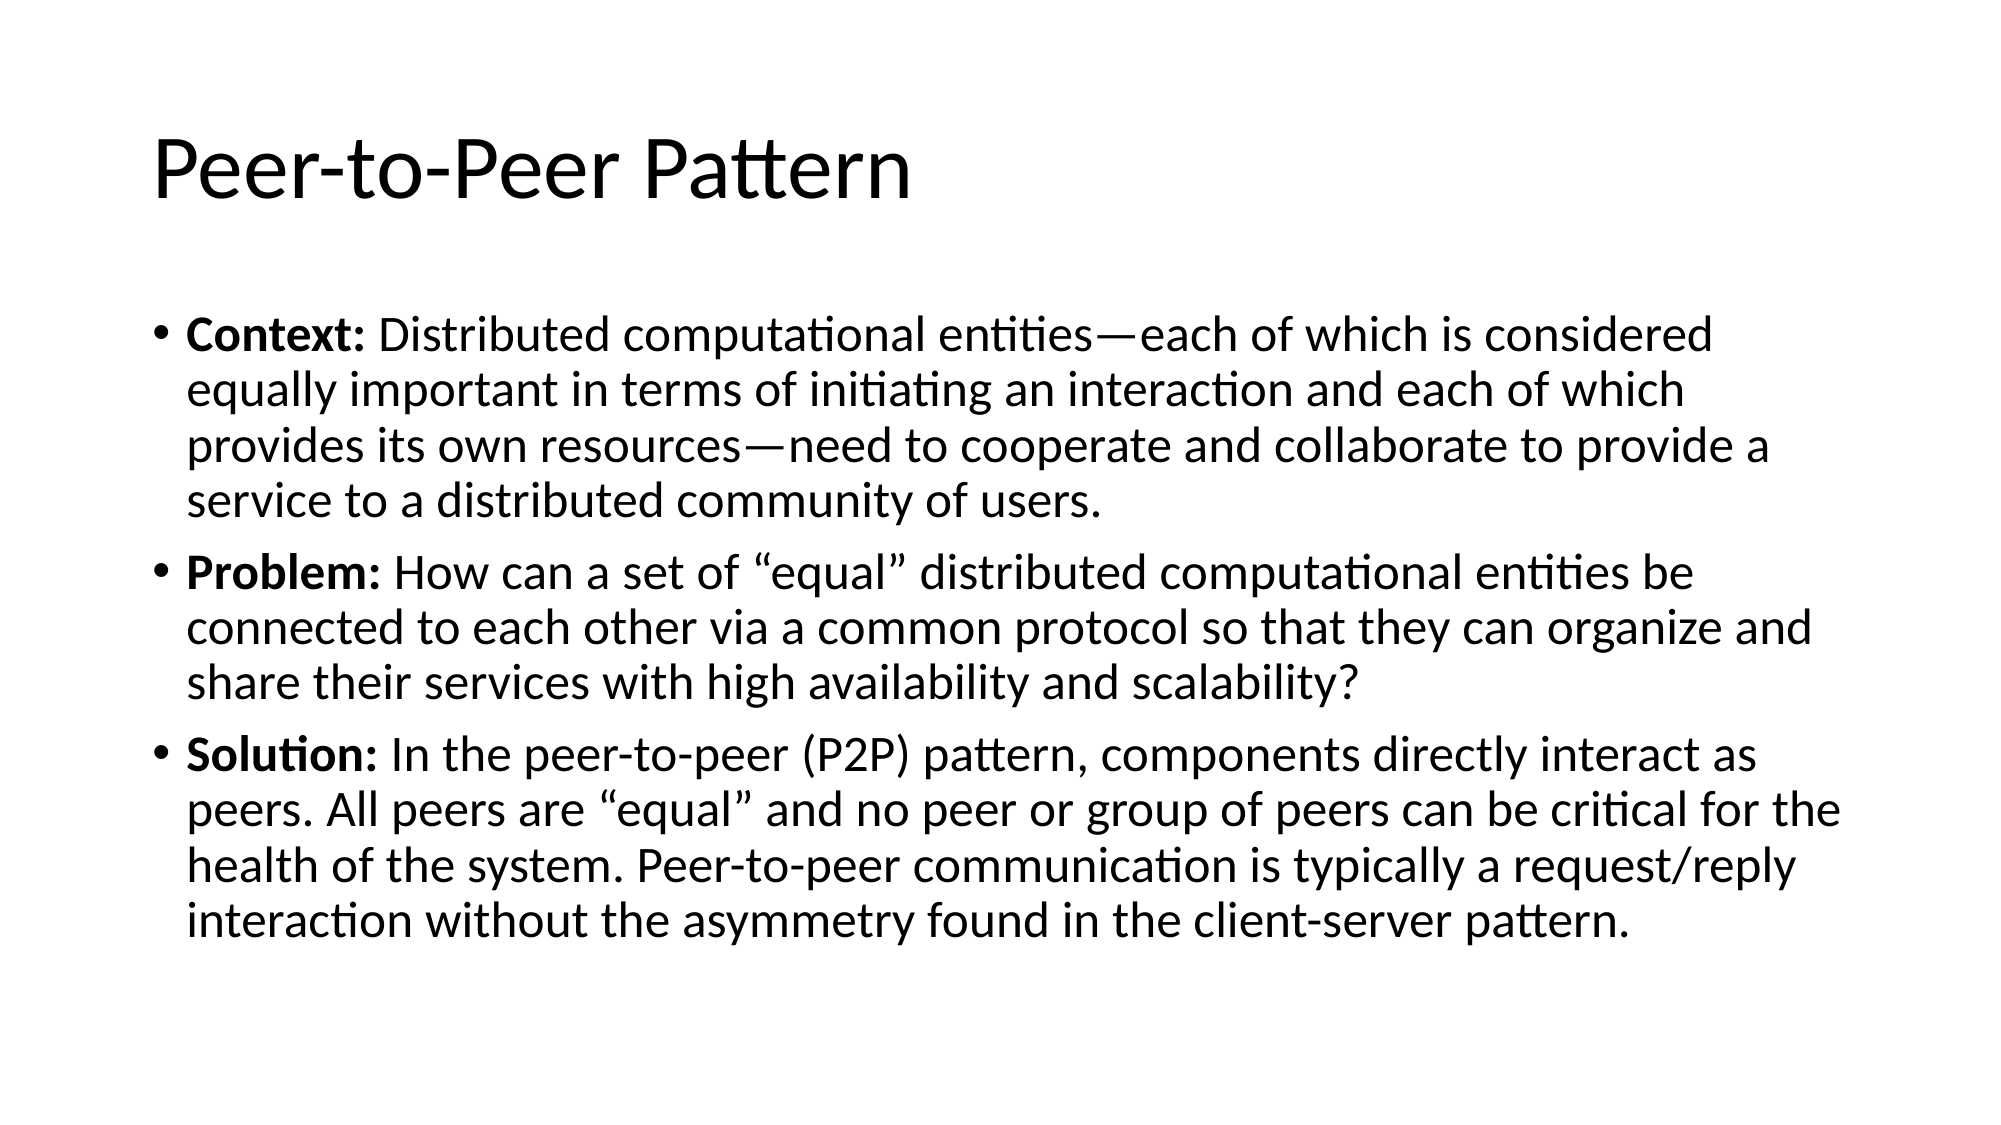

# Peer-to-Peer Pattern
Context: Distributed computational entities—each of which is considered equally important in terms of initiating an interaction and each of which provides its own resources—need to cooperate and collaborate to provide a service to a distributed community of users.
Problem: How can a set of “equal” distributed computational entities be connected to each other via a common protocol so that they can organize and share their services with high availability and scalability?
Solution: In the peer-to-peer (P2P) pattern, components directly interact as peers. All peers are “equal” and no peer or group of peers can be critical for the health of the system. Peer-to-peer communication is typically a request/reply interaction without the asymmetry found in the client-server pattern.